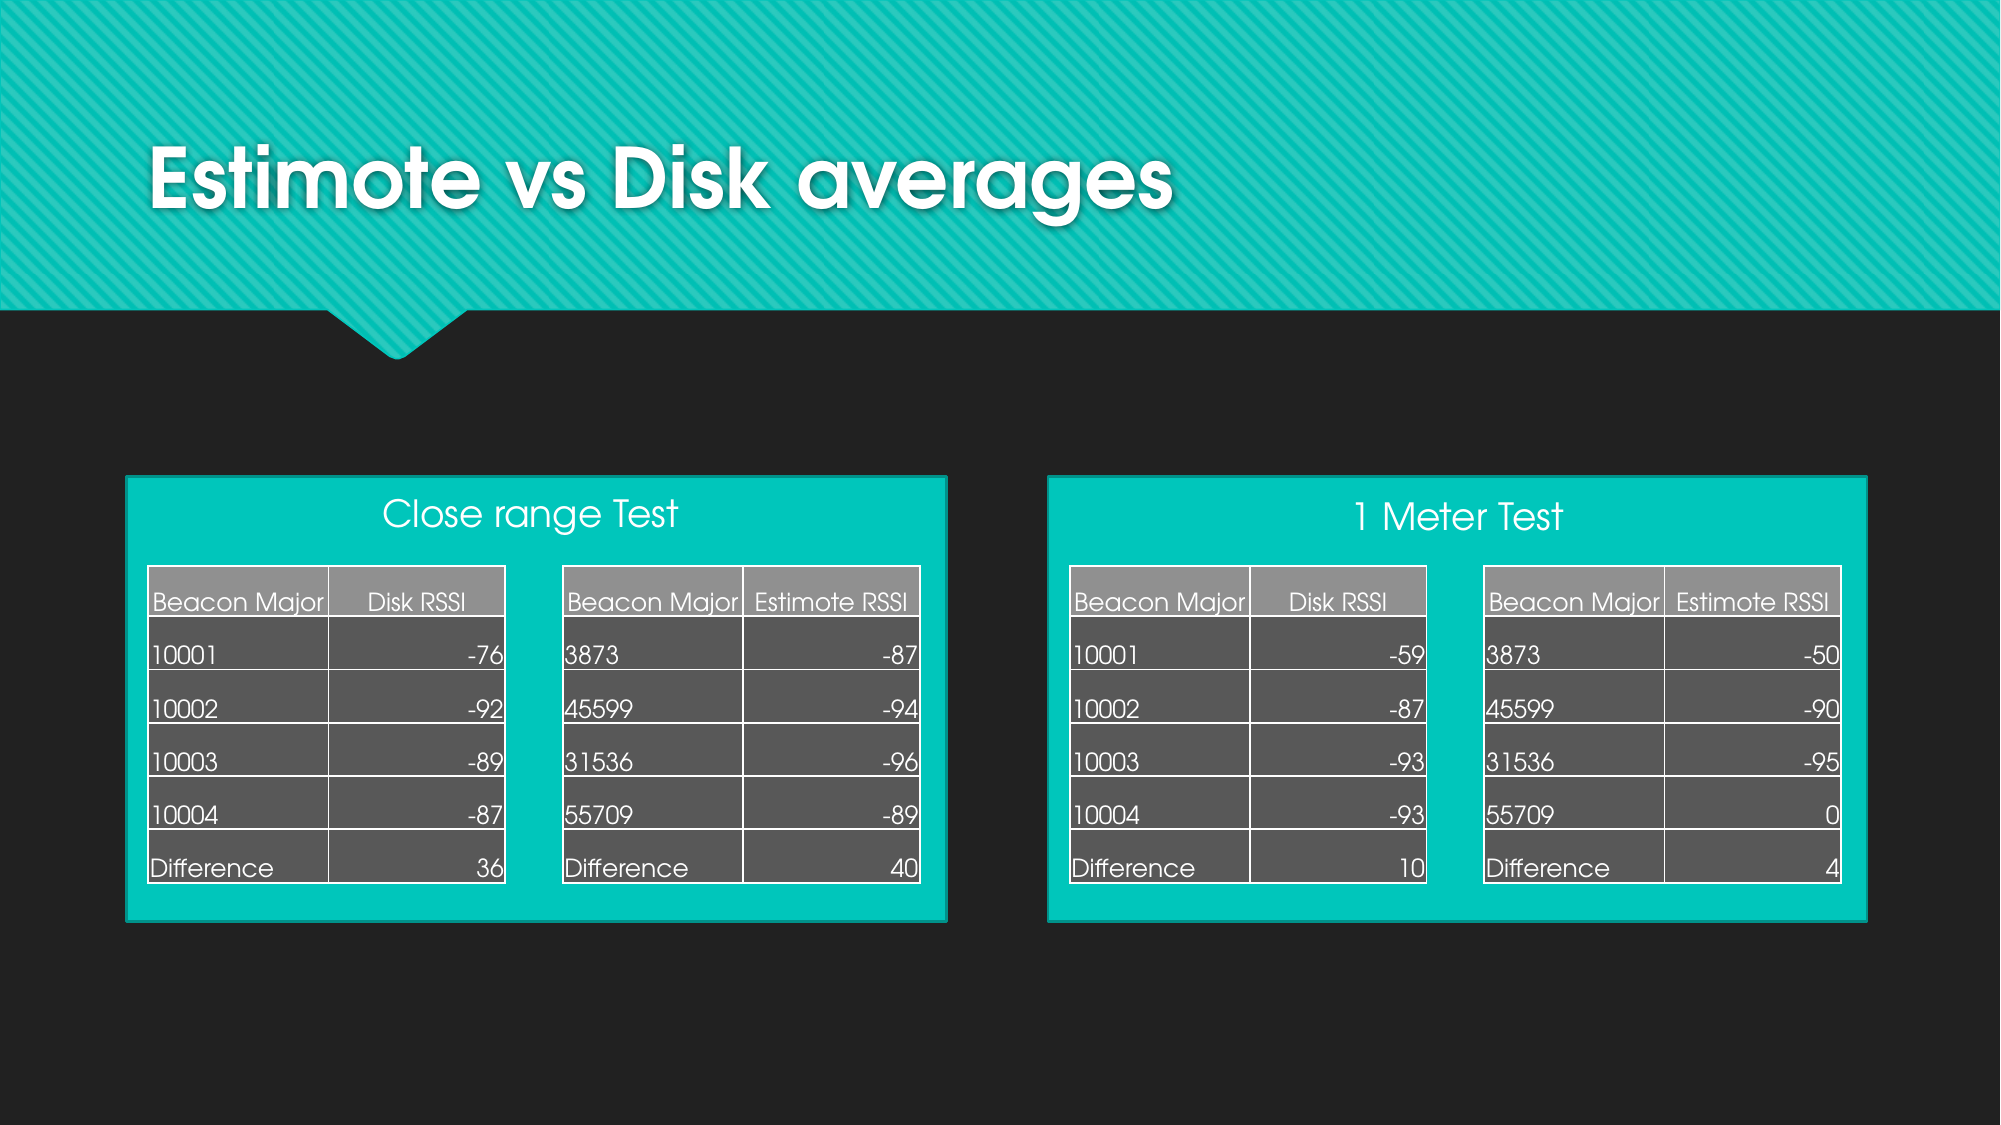

# Estimote vs Disk averages

Close range Test
1 Meter Test
| Beacon Major | Disk RSSI |
| --- | --- |
| 10001 | -76 |
| 10002 | -92 |
| 10003 | -89 |
| 10004 | -87 |
| Difference | 36 |
| Beacon Major | Estimote RSSI |
| --- | --- |
| 3873 | -87 |
| 45599 | -94 |
| 31536 | -96 |
| 55709 | -89 |
| Difference | 40 |
| Beacon Major | Disk RSSI |
| --- | --- |
| 10001 | -59 |
| 10002 | -87 |
| 10003 | -93 |
| 10004 | -93 |
| Difference | 10 |
| Beacon Major | Estimote RSSI |
| --- | --- |
| 3873 | -50 |
| 45599 | -90 |
| 31536 | -95 |
| 55709 | 0 |
| Difference | 4 |